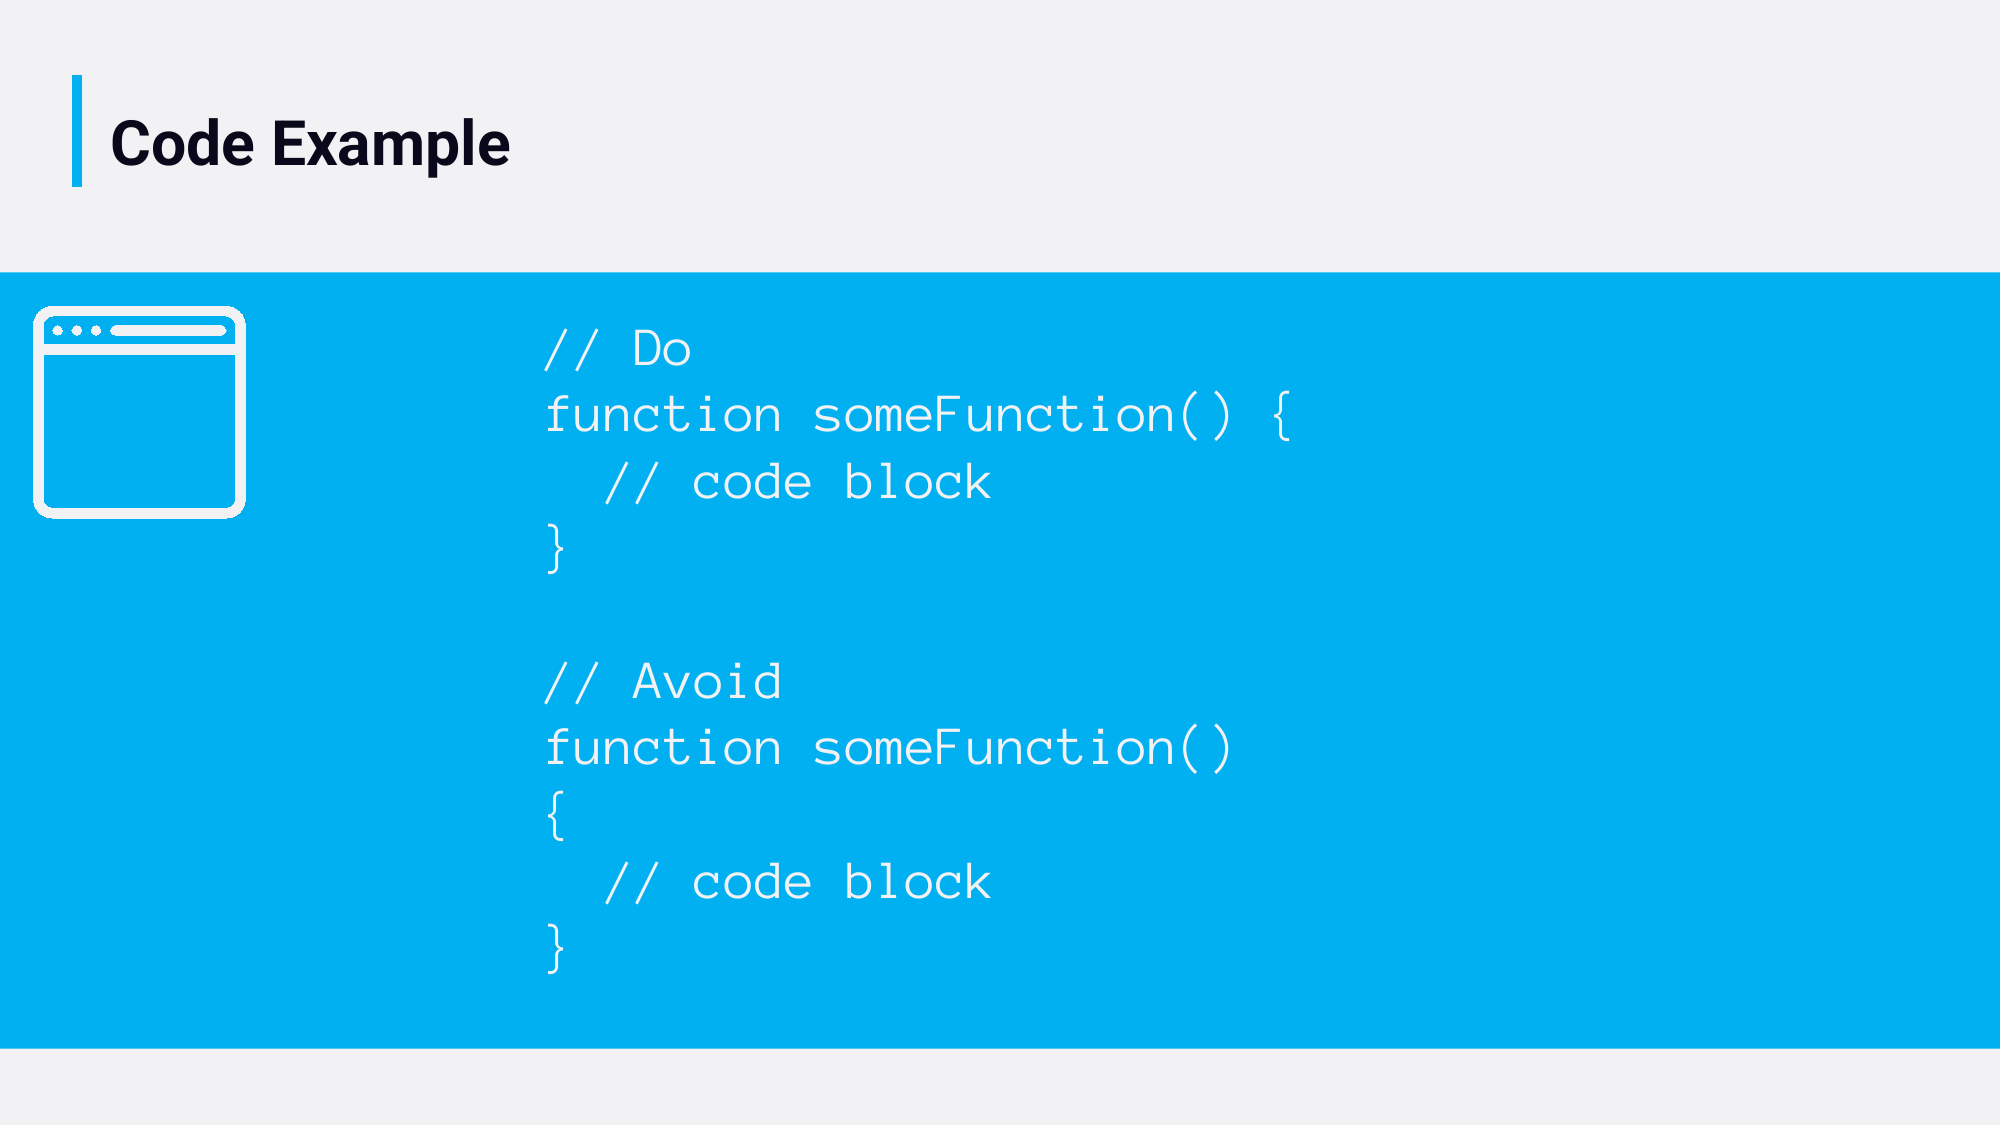

# Code Example

// Do
function someFunction() {
  // code block
}

// Avoid
function someFunction()
{
  // code block
}